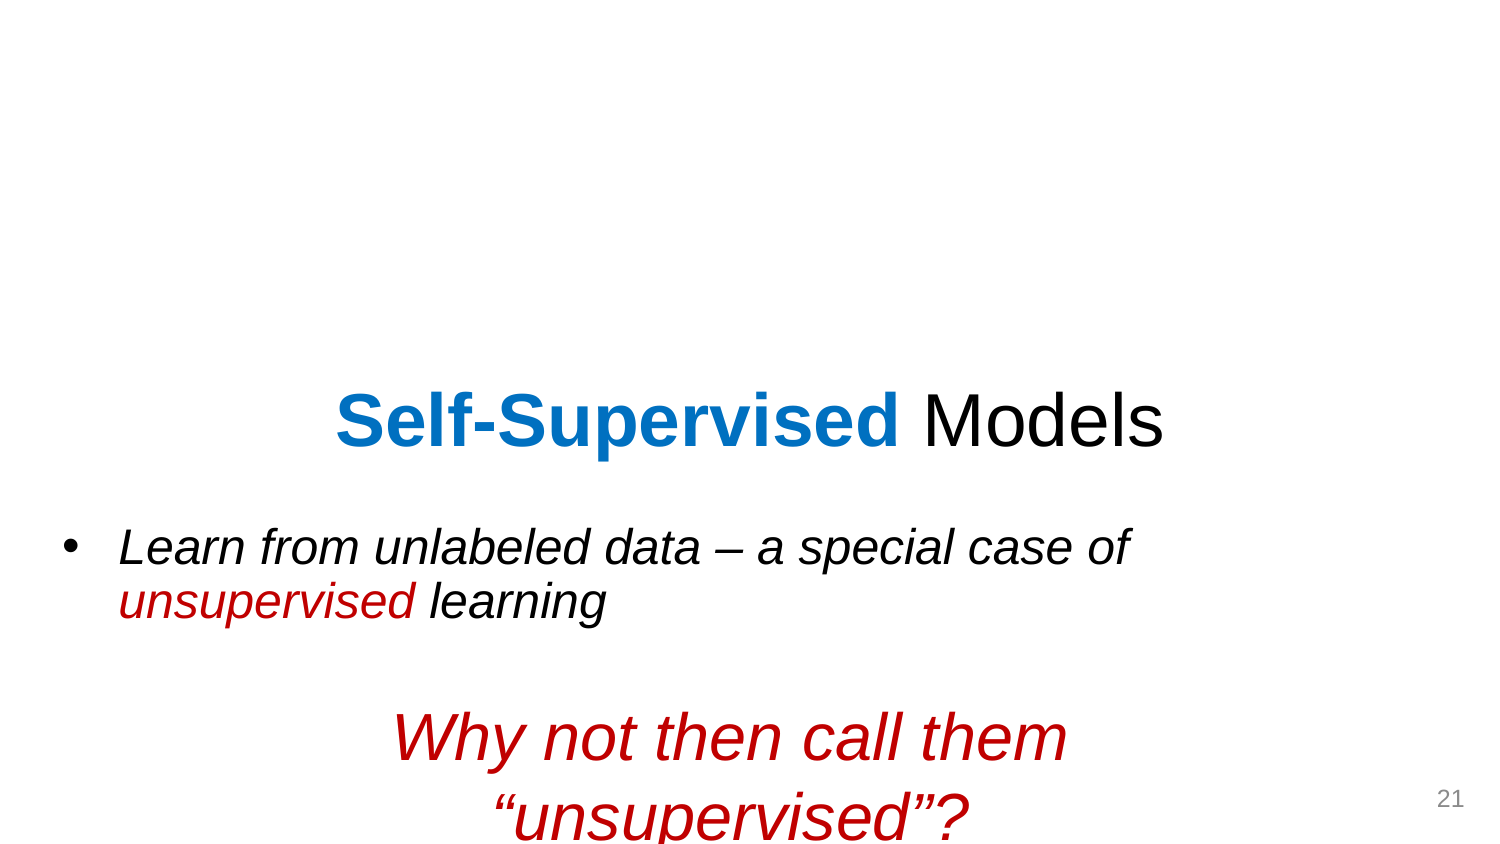

# Self-Supervised Models
Learn from unlabeled data – a special case of unsupervised learning
Why not then call them “unsupervised”?
21